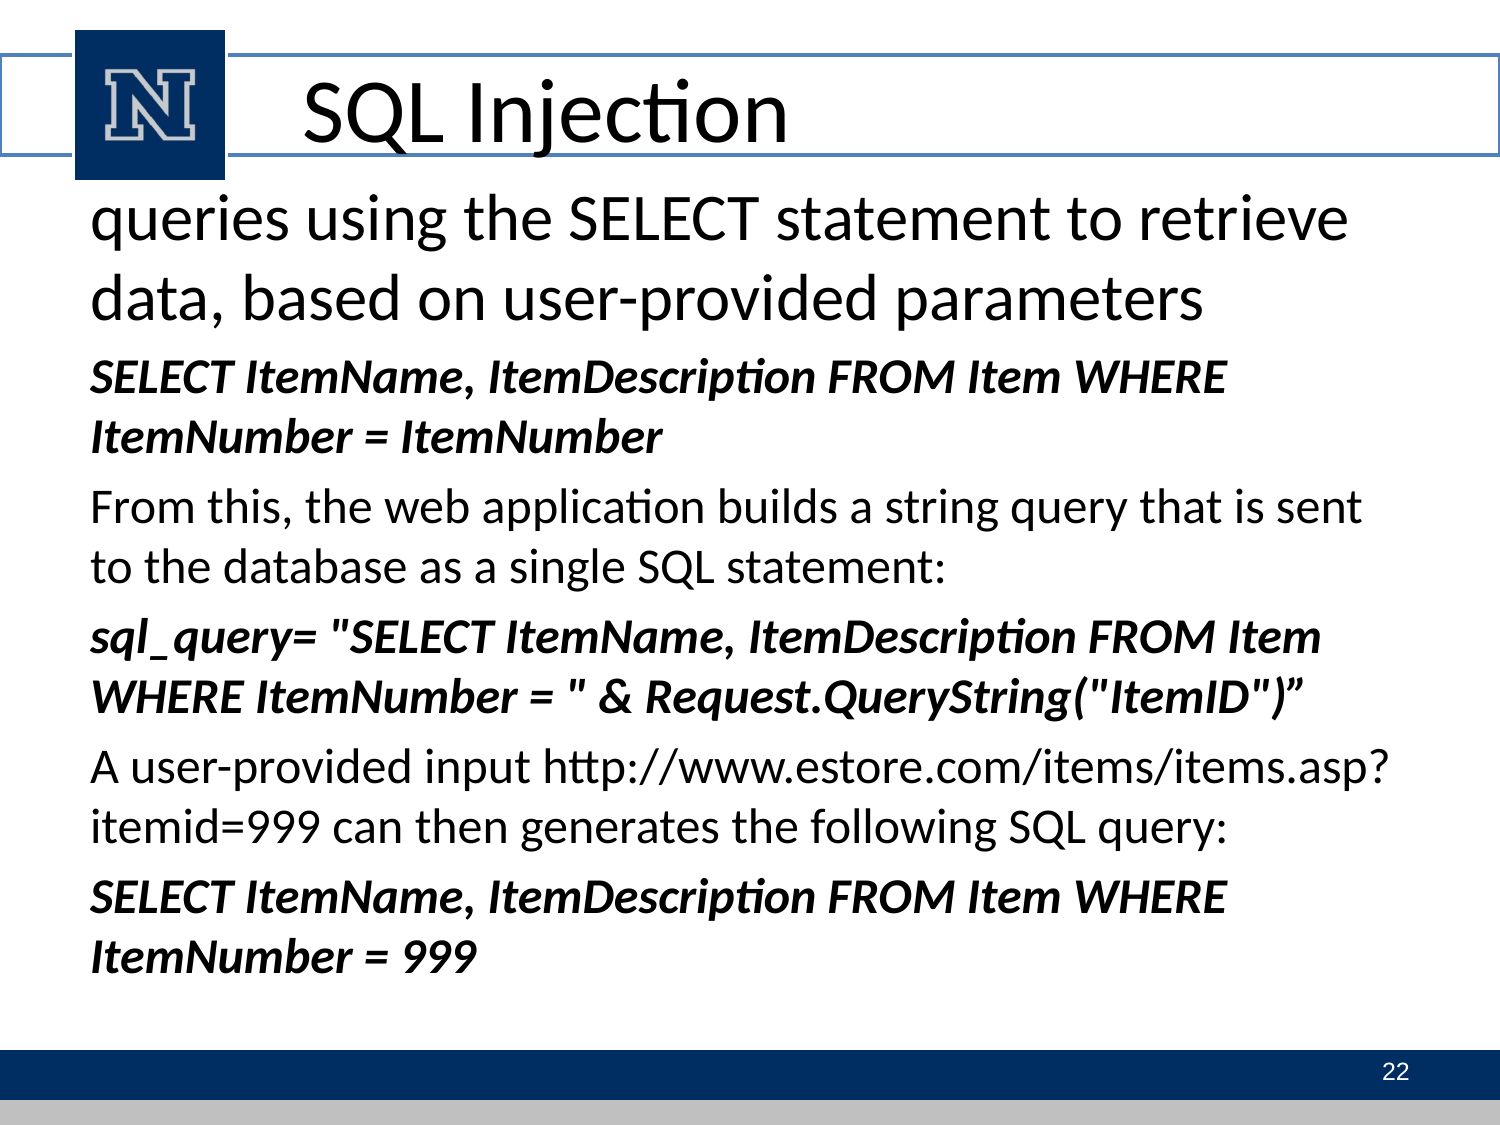

# SQL Injection
queries using the SELECT statement to retrieve data, based on user-provided parameters
SELECT ItemName, ItemDescription FROM Item WHERE ItemNumber = ItemNumber
From this, the web application builds a string query that is sent to the database as a single SQL statement:
sql_query= "SELECT ItemName, ItemDescription FROM Item WHERE ItemNumber = " & Request.QueryString("ItemID")”
A user-provided input http://www.estore.com/items/items.asp?itemid=999 can then generates the following SQL query:
SELECT ItemName, ItemDescription FROM Item WHERE ItemNumber = 999

22